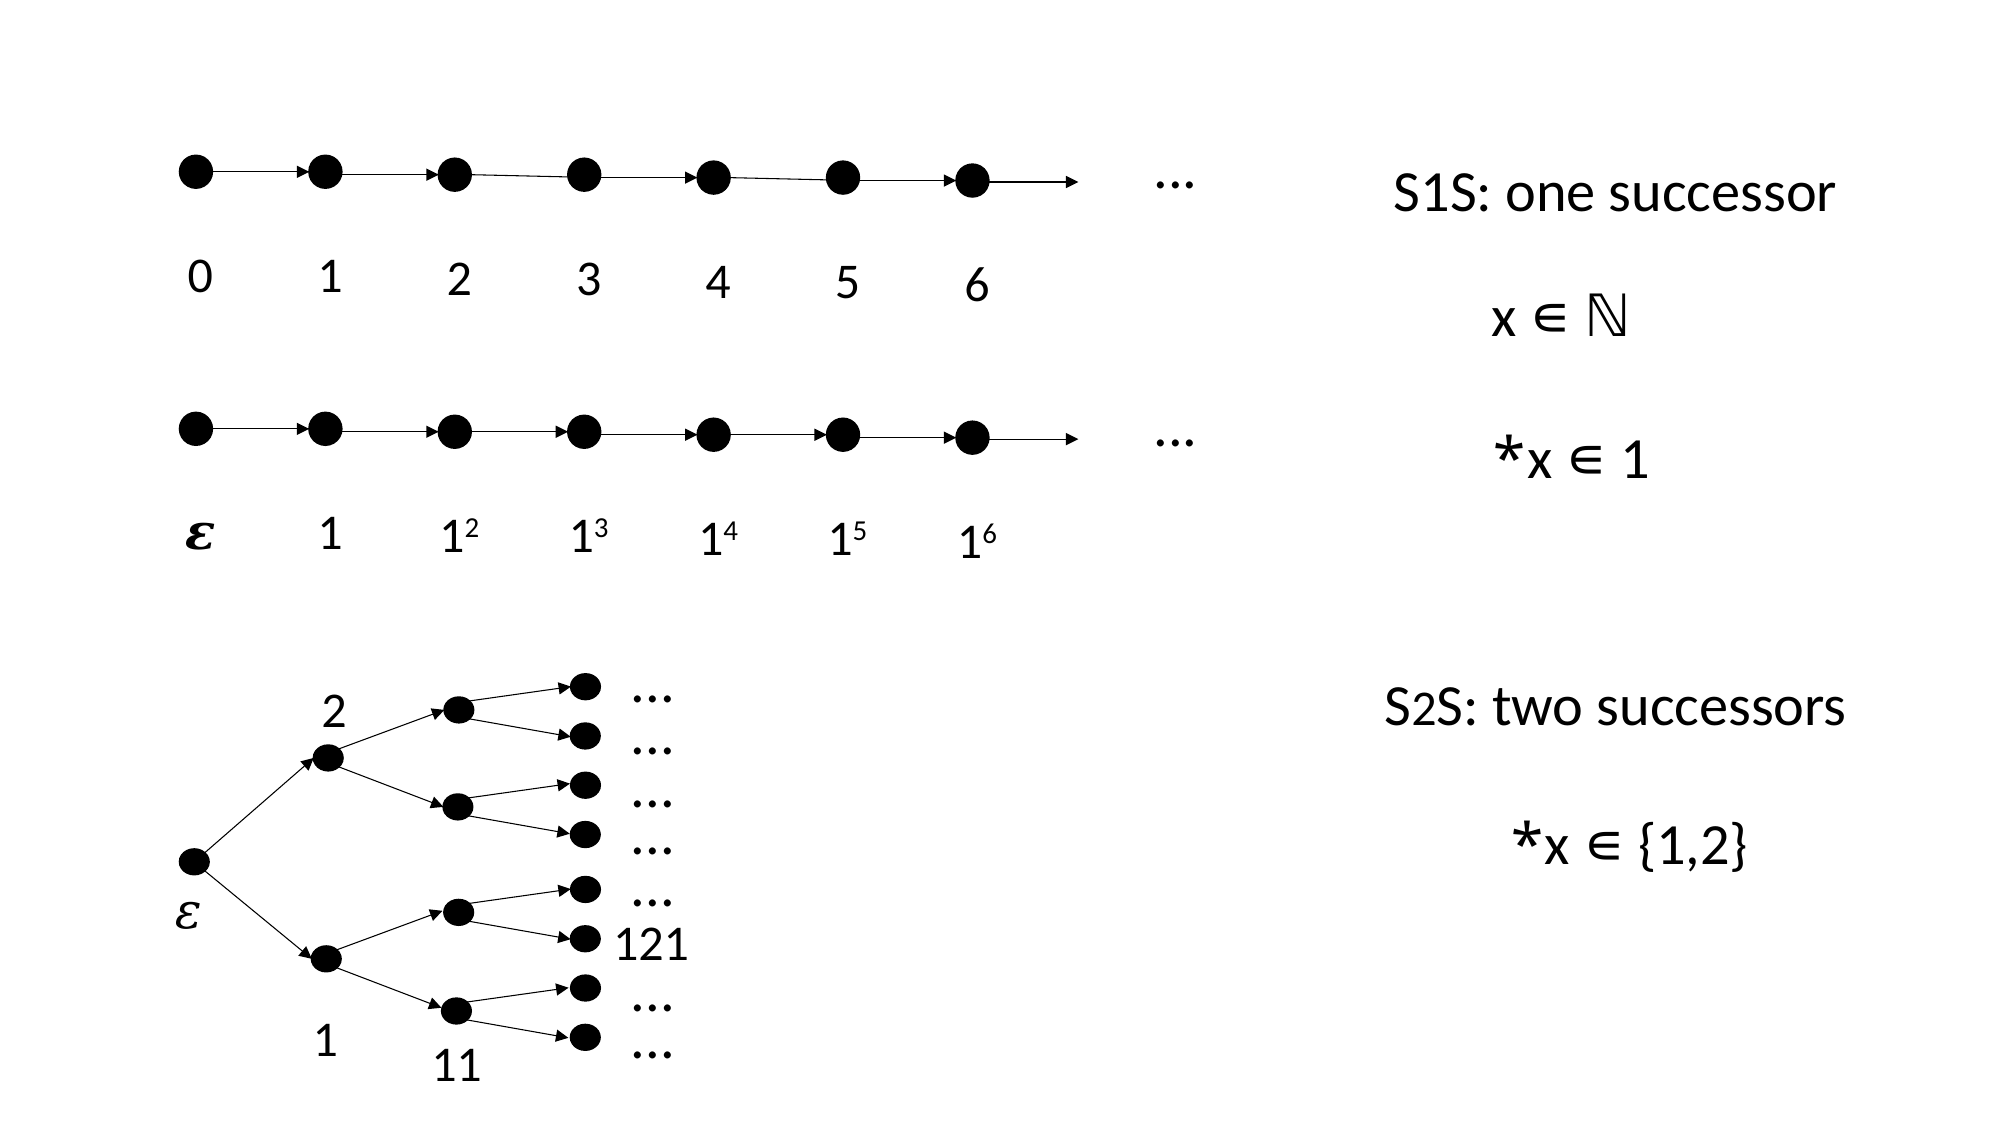

...

0

1

2

3

4

5

6
S1S: one successor
 x ∊ ℕ
...

𝜺

1

12

13

14

15

16
 x ∊ 1*
...

...

...

...

...

121
...

...

S2S: two successors
 x ∊ {1,2}*

2
𝜀
1
11